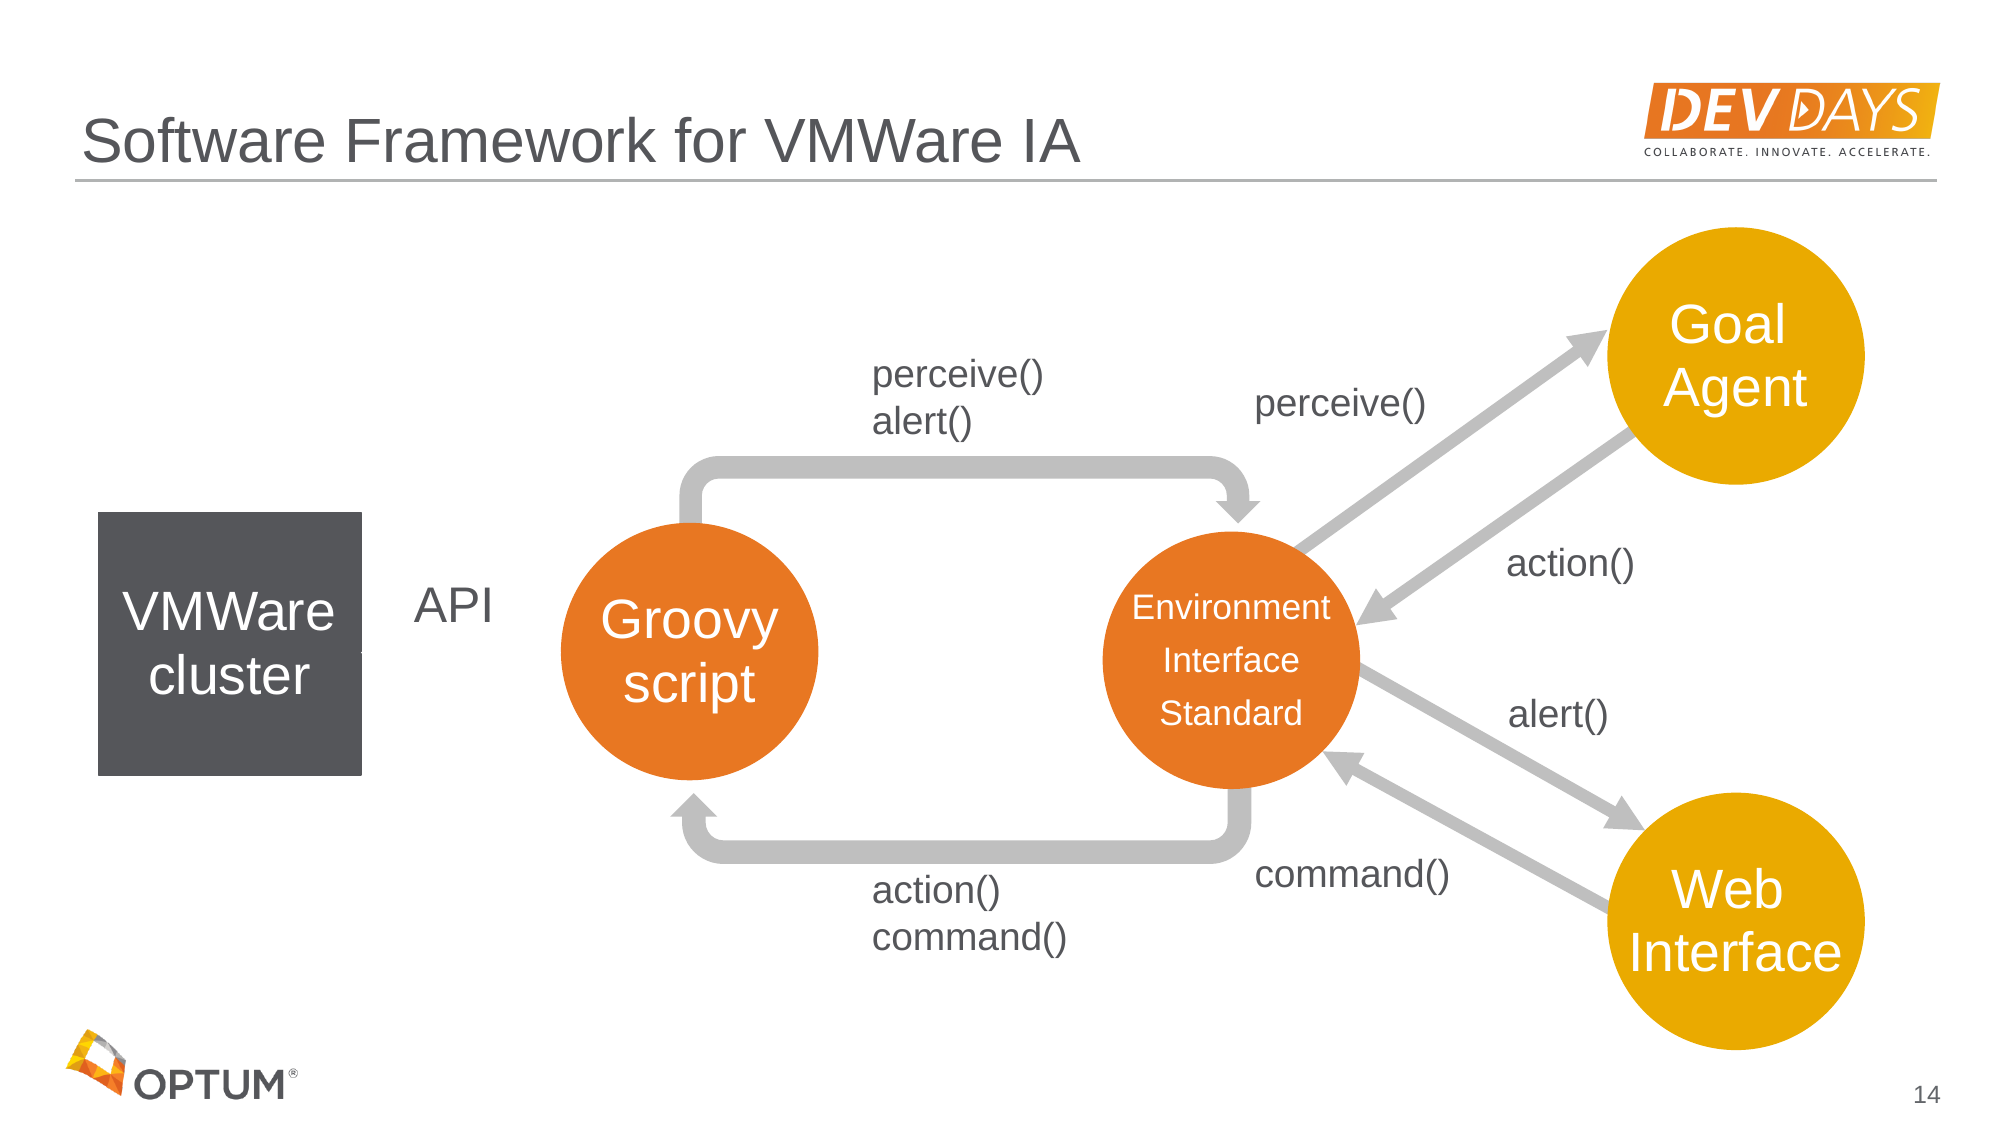

# Software Framework for VMWare IA
Goal
Agent
perceive()
alert()
perceive()

VMWare
cluster
Groovy
script
action()
Environment
Interface
Standard
API

alert()

Web
Interface
command()
action()
command()
14